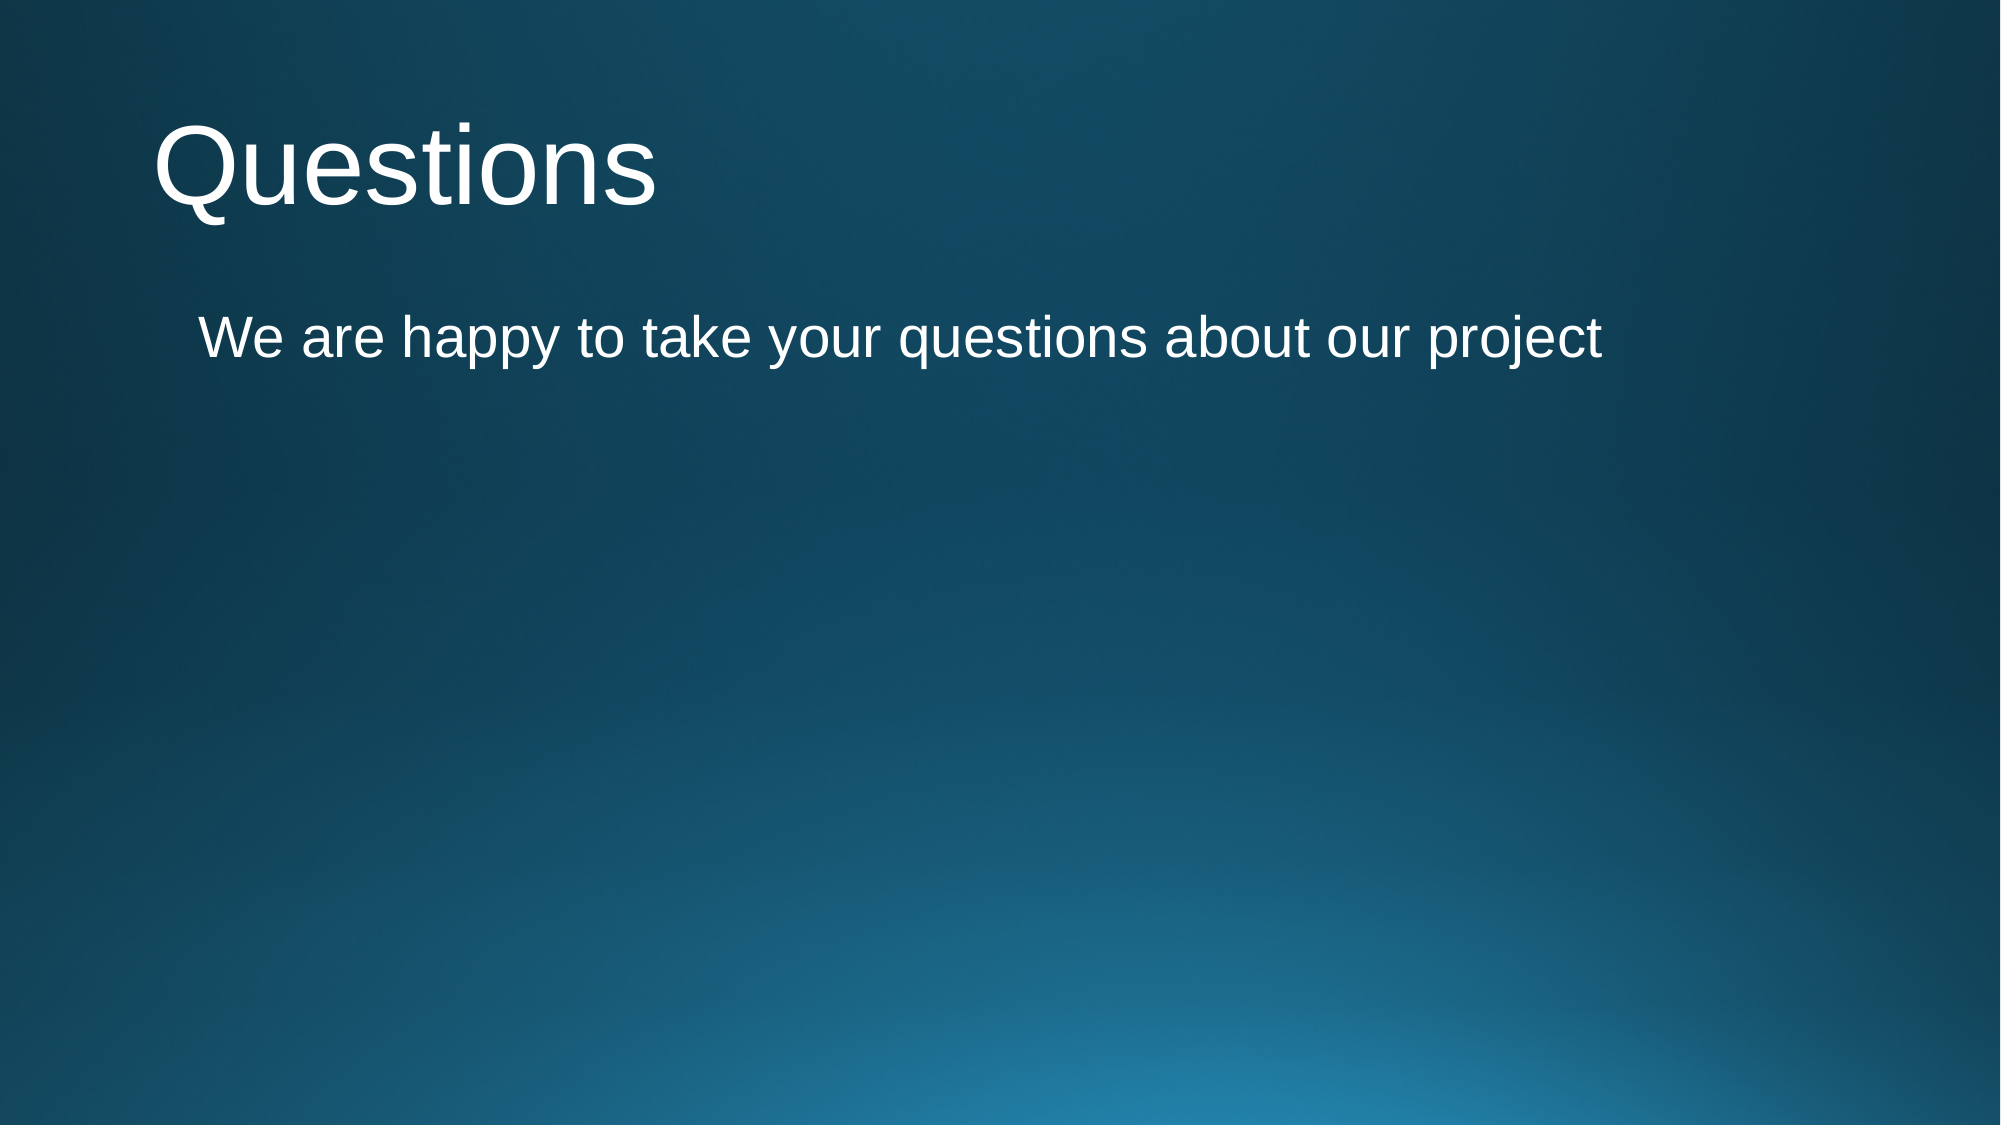

# Questions
We are happy to take your questions about our project